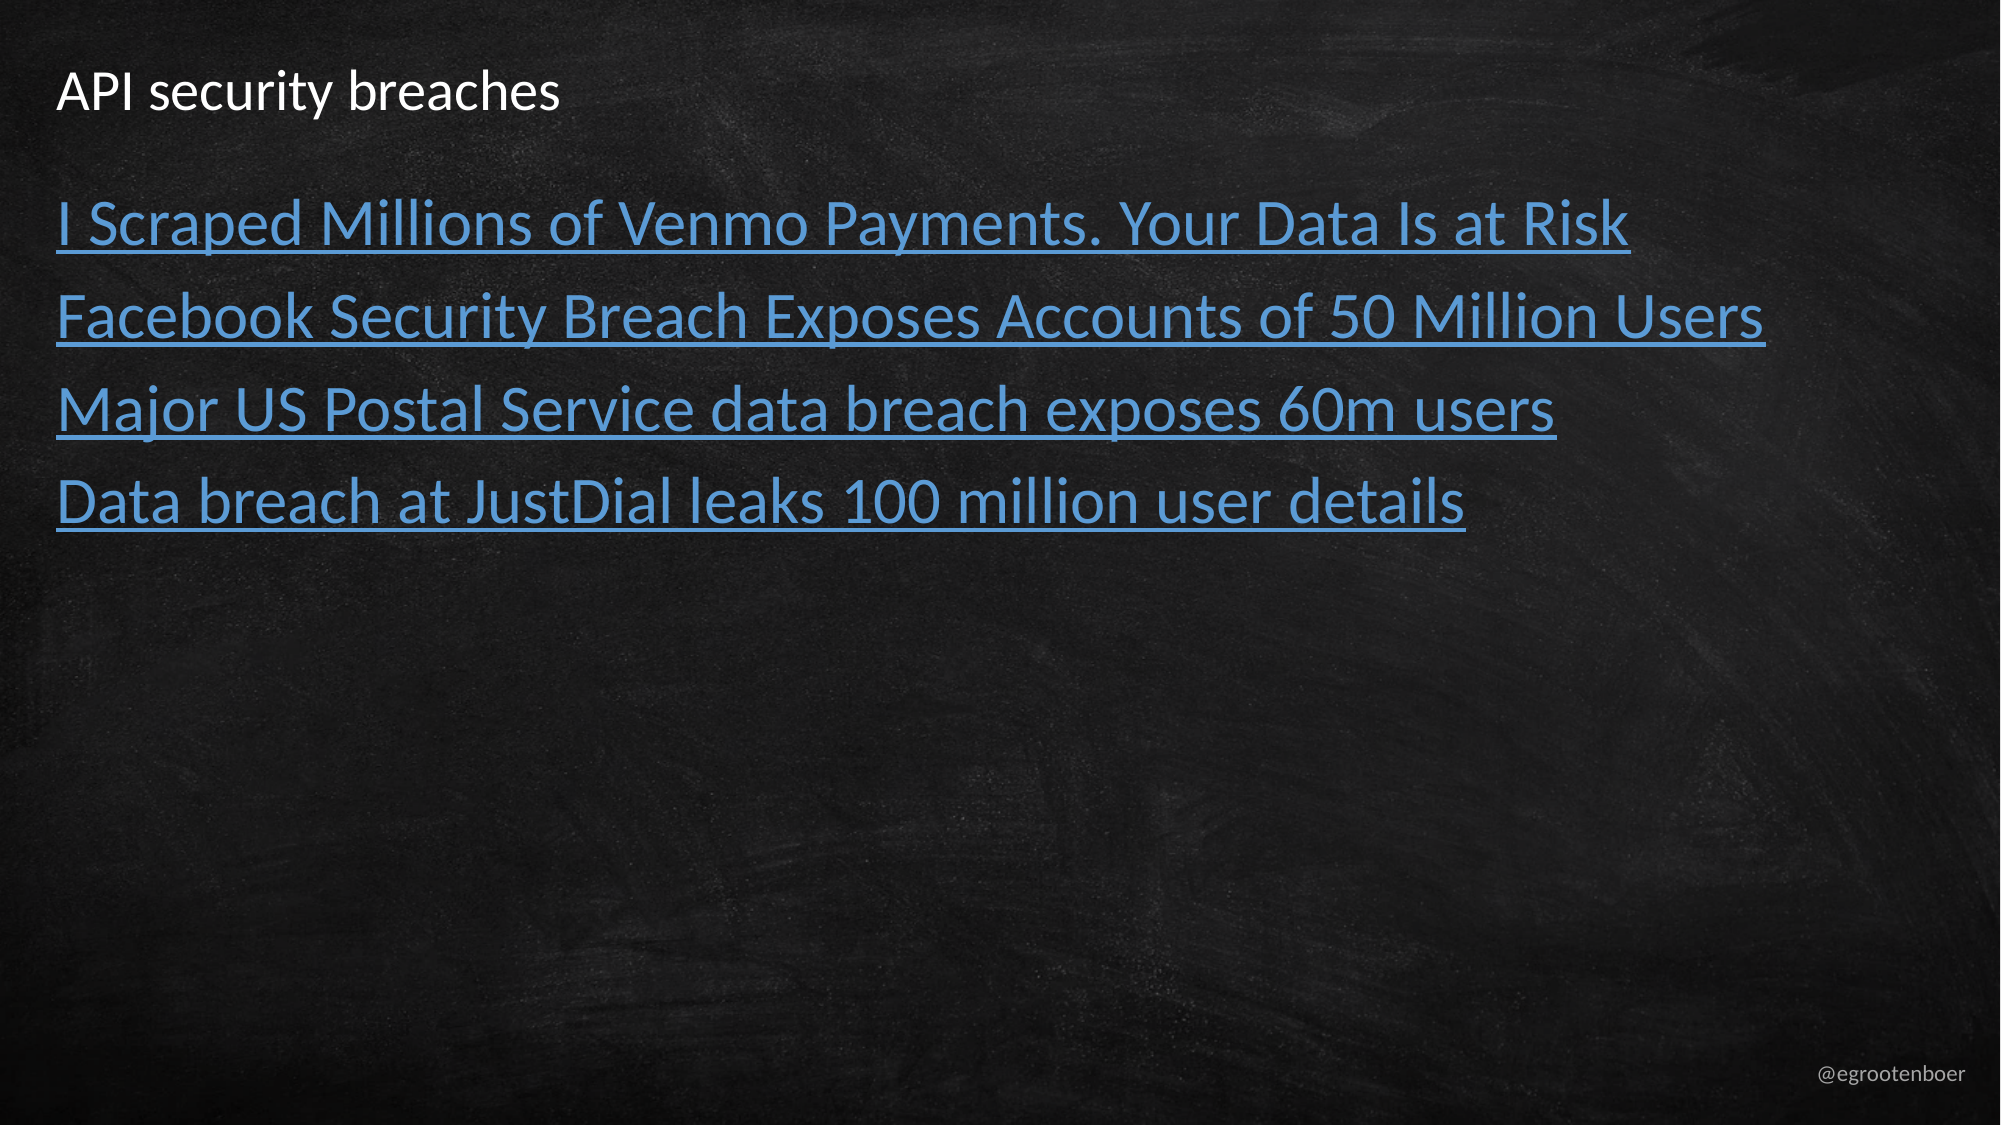

# API security breaches
I Scraped Millions of Venmo Payments. Your Data Is at Risk
Facebook Security Breach Exposes Accounts of 50 Million Users
Major US Postal Service data breach exposes 60m users
Data breach at JustDial leaks 100 million user details